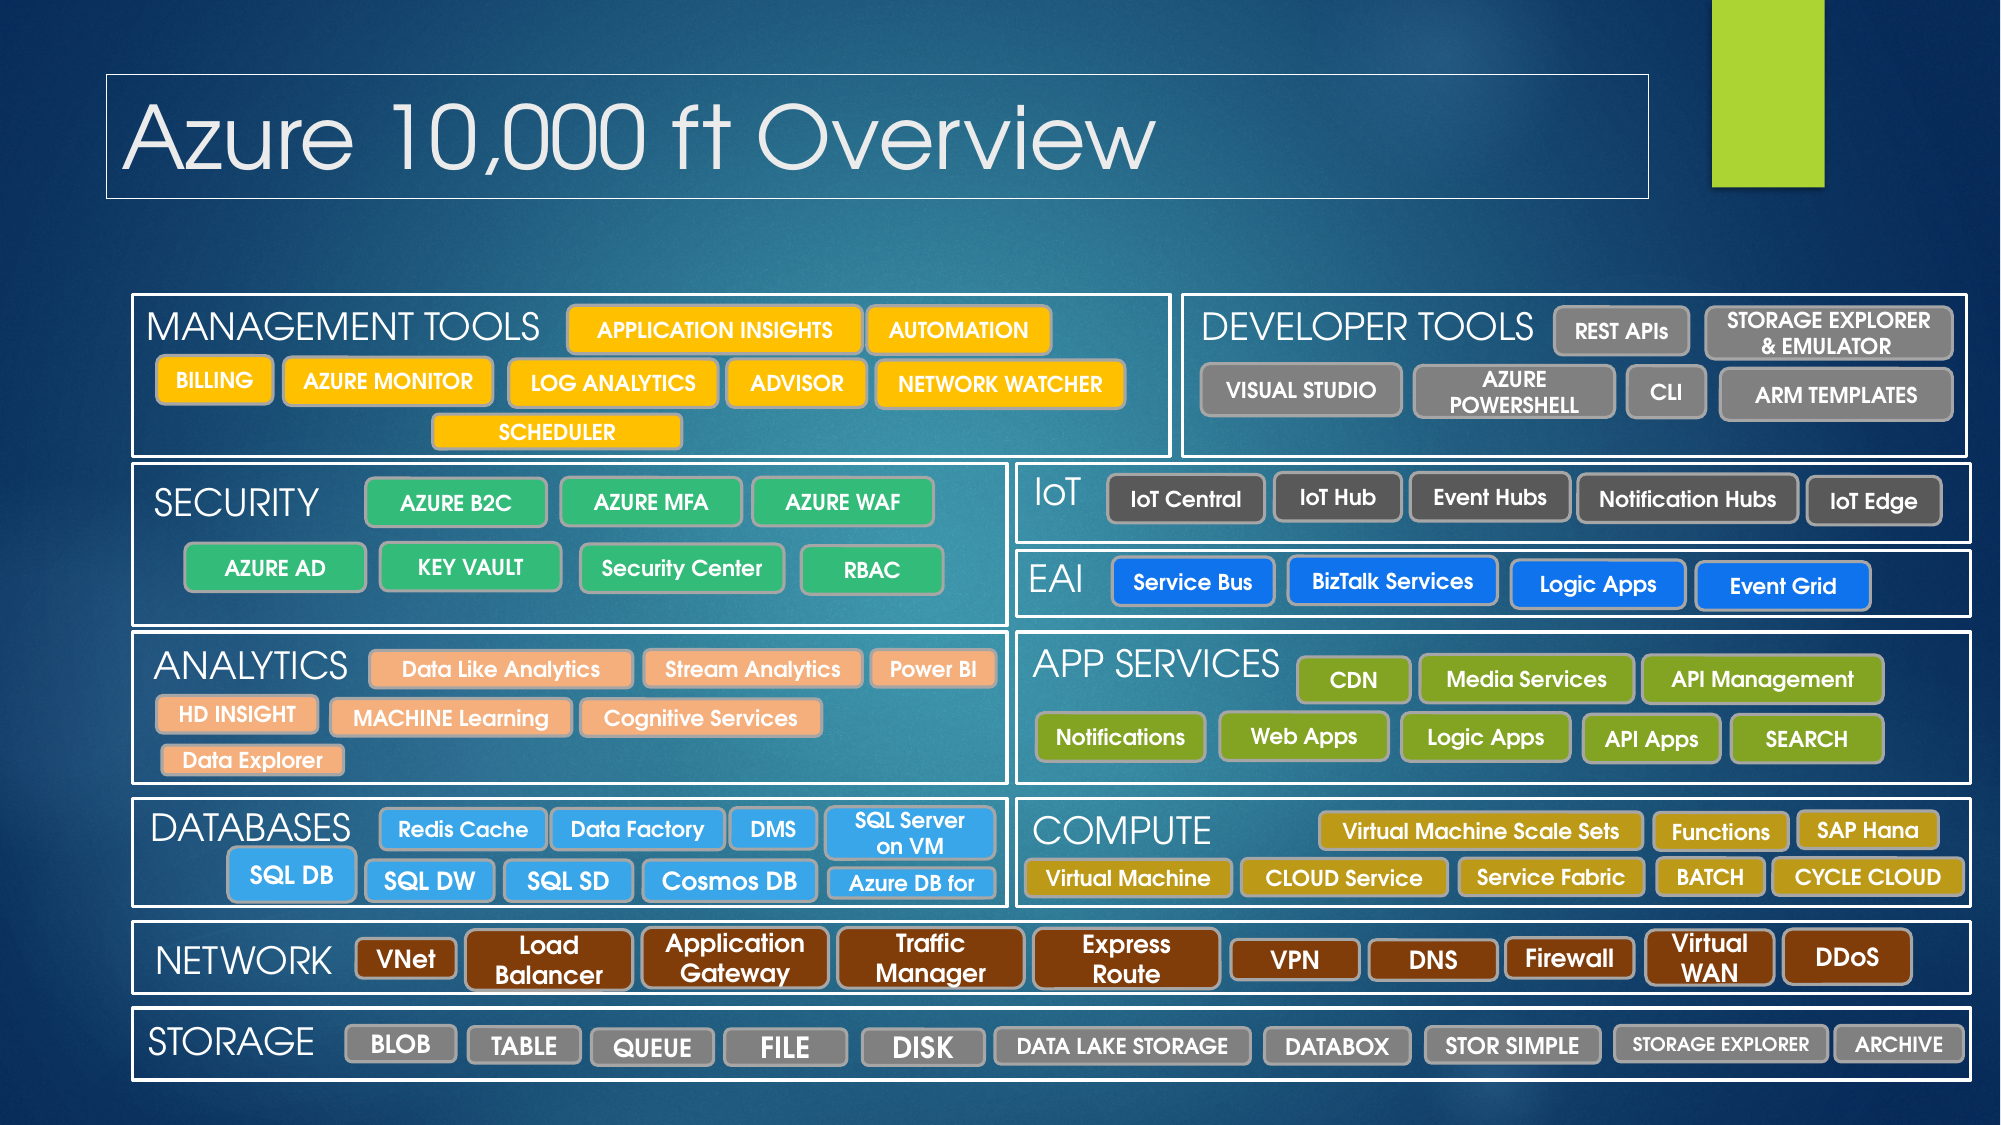

# Azure 10,000 ft Overview

DEVELOPER TOOLS
MANAGEMENT TOOLS
APPLICATION INSIGHTS
AUTOMATION
REST APIs
STORAGE EXPLORER & EMULATOR
BILLING
AZURE MONITOR
ADVISOR
LOG ANALYTICS
NETWORK WATCHER
VISUAL STUDIO
AZURE POWERSHELL
CLI
ARM TEMPLATES
SCHEDULER
IoT

SECURITY
IoT Hub
Event Hubs
Notification Hubs
IoT Central
IoT Edge
AZURE MFA
AZURE WAF
AZURE B2C
KEY VAULT
AZURE AD
Security Center
RBAC
EAI

BizTalk Services
Service Bus
Logic Apps
Event Grid

APP SERVICES
ANALYTICS
Power BI
Stream Analytics
Data Like Analytics
Media Services
API Management
CDN
HD INSIGHT
MACHINE Learning
Cognitive Services
Web Apps
Logic Apps
Notifications
API Apps
SEARCH
Data Explorer
DATABASES

COMPUTE
SQL Server on VM
DMS
Redis Cache
Data Factory
SAP Hana
Virtual Machine Scale Sets
Functions
SQL DB
BATCH
CYCLE CLOUD
Service Fabric
CLOUD Service
Virtual Machine
SQL DW
SQL SD
Cosmos DB
Azure DB for

Application Gateway
Traffic Manager
Express
Route
DDoS
NETWORK
Load Balancer
Virtual WAN
Firewall
VNet
VPN
DNS

STORAGE
BLOB
STORAGE EXPLORER
ARCHIVE
TABLE
STOR SIMPLE
DATA LAKE STORAGE
DATABOX
QUEUE
FILE
DISK